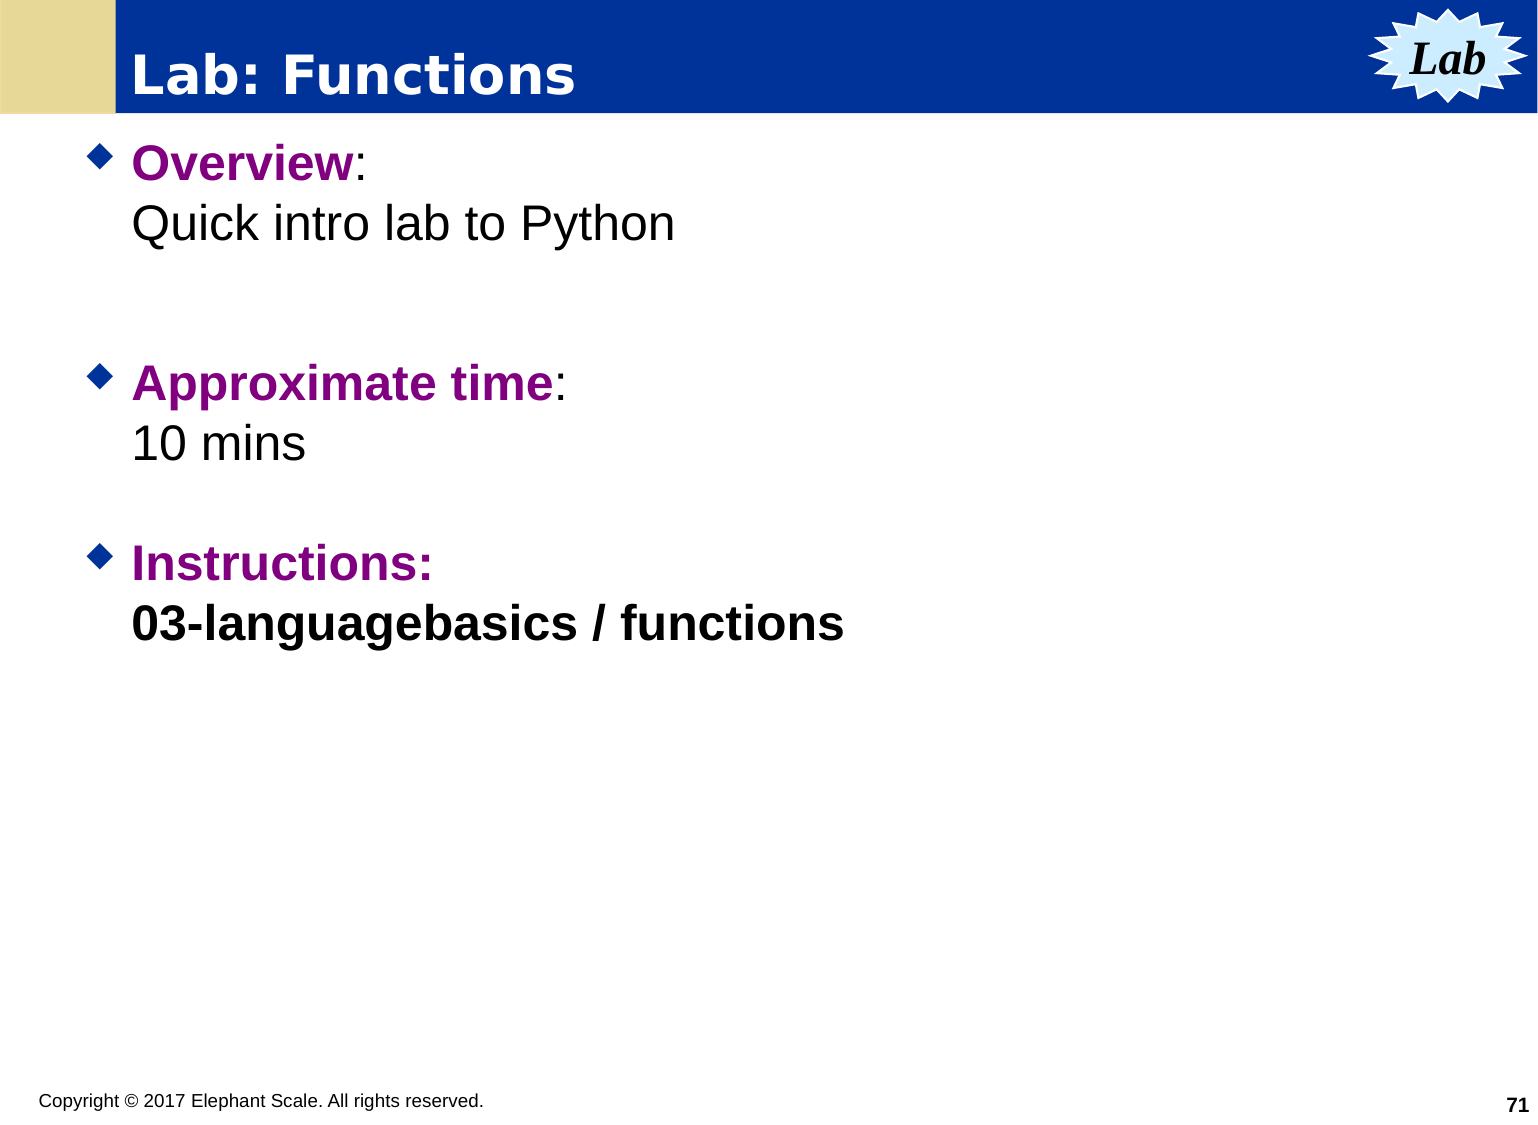

# Lab: Functions
Lab
Overview:
Quick intro lab to Python

Approximate time:
10 mins

Instructions:
03-languagebasics / functions

71
Copyright © 2017 Elephant Scale. All rights reserved.